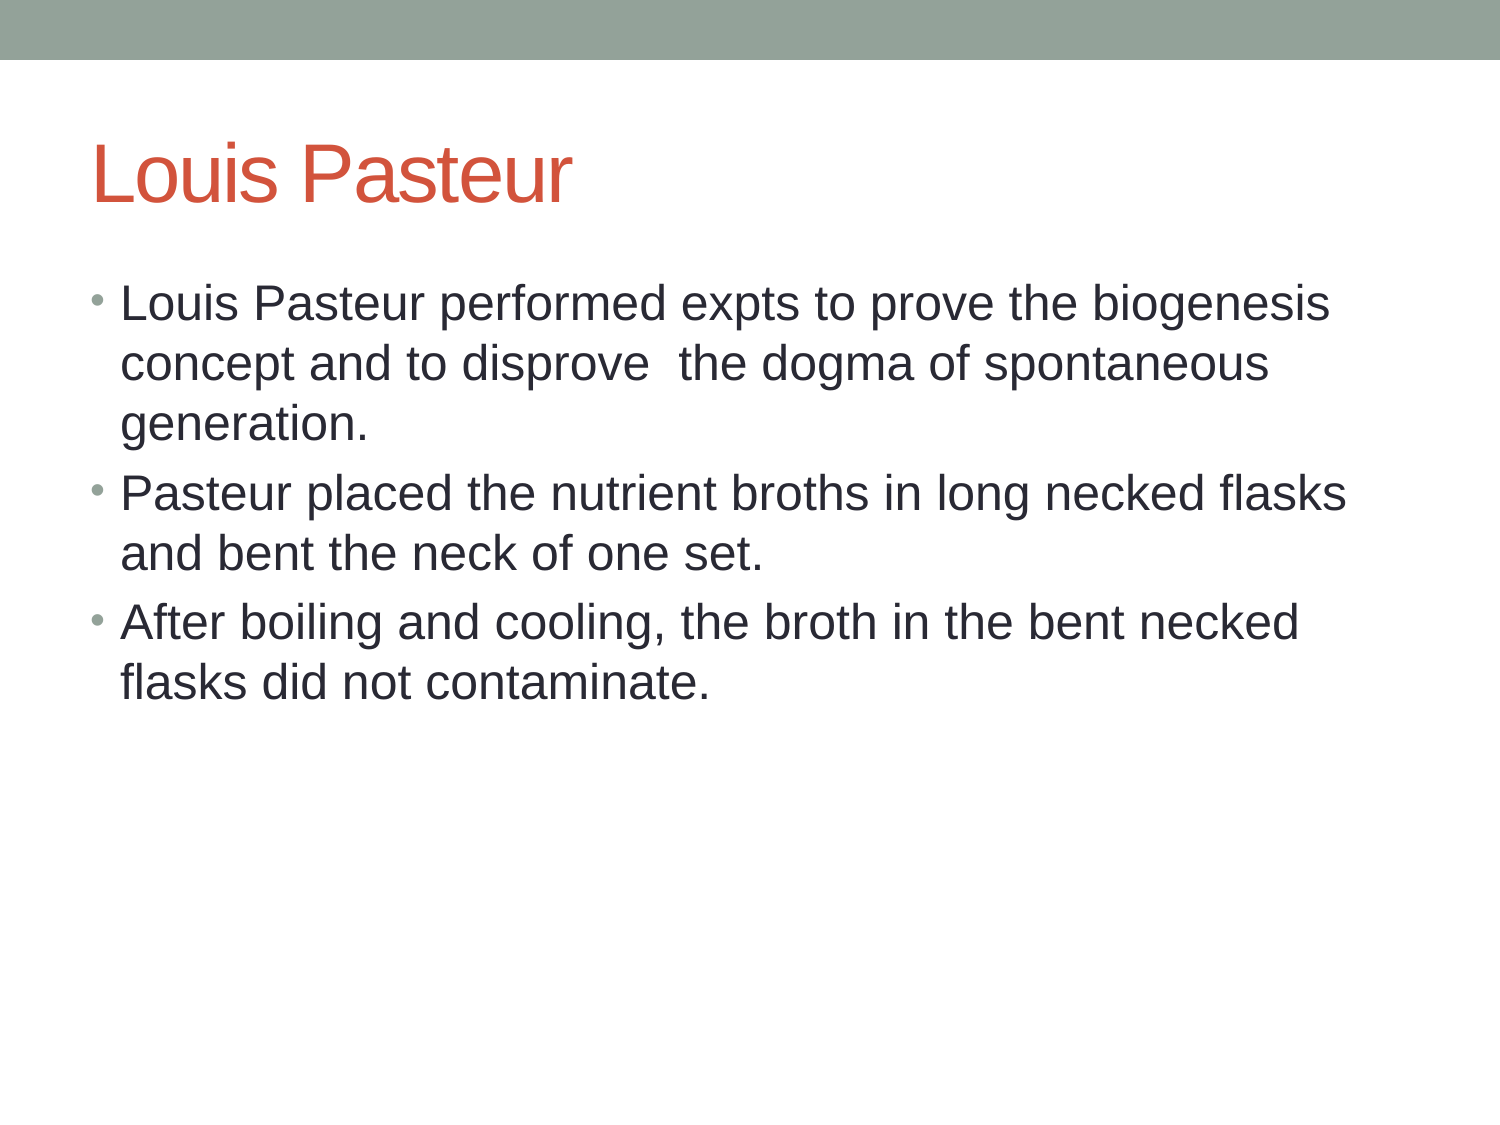

# Louis Pasteur
Louis Pasteur performed expts to prove the biogenesis concept and to disprove  the dogma of spontaneous generation.
Pasteur placed the nutrient broths in long necked flasks and bent the neck of one set.
After boiling and cooling, the broth in the bent necked flasks did not contaminate.